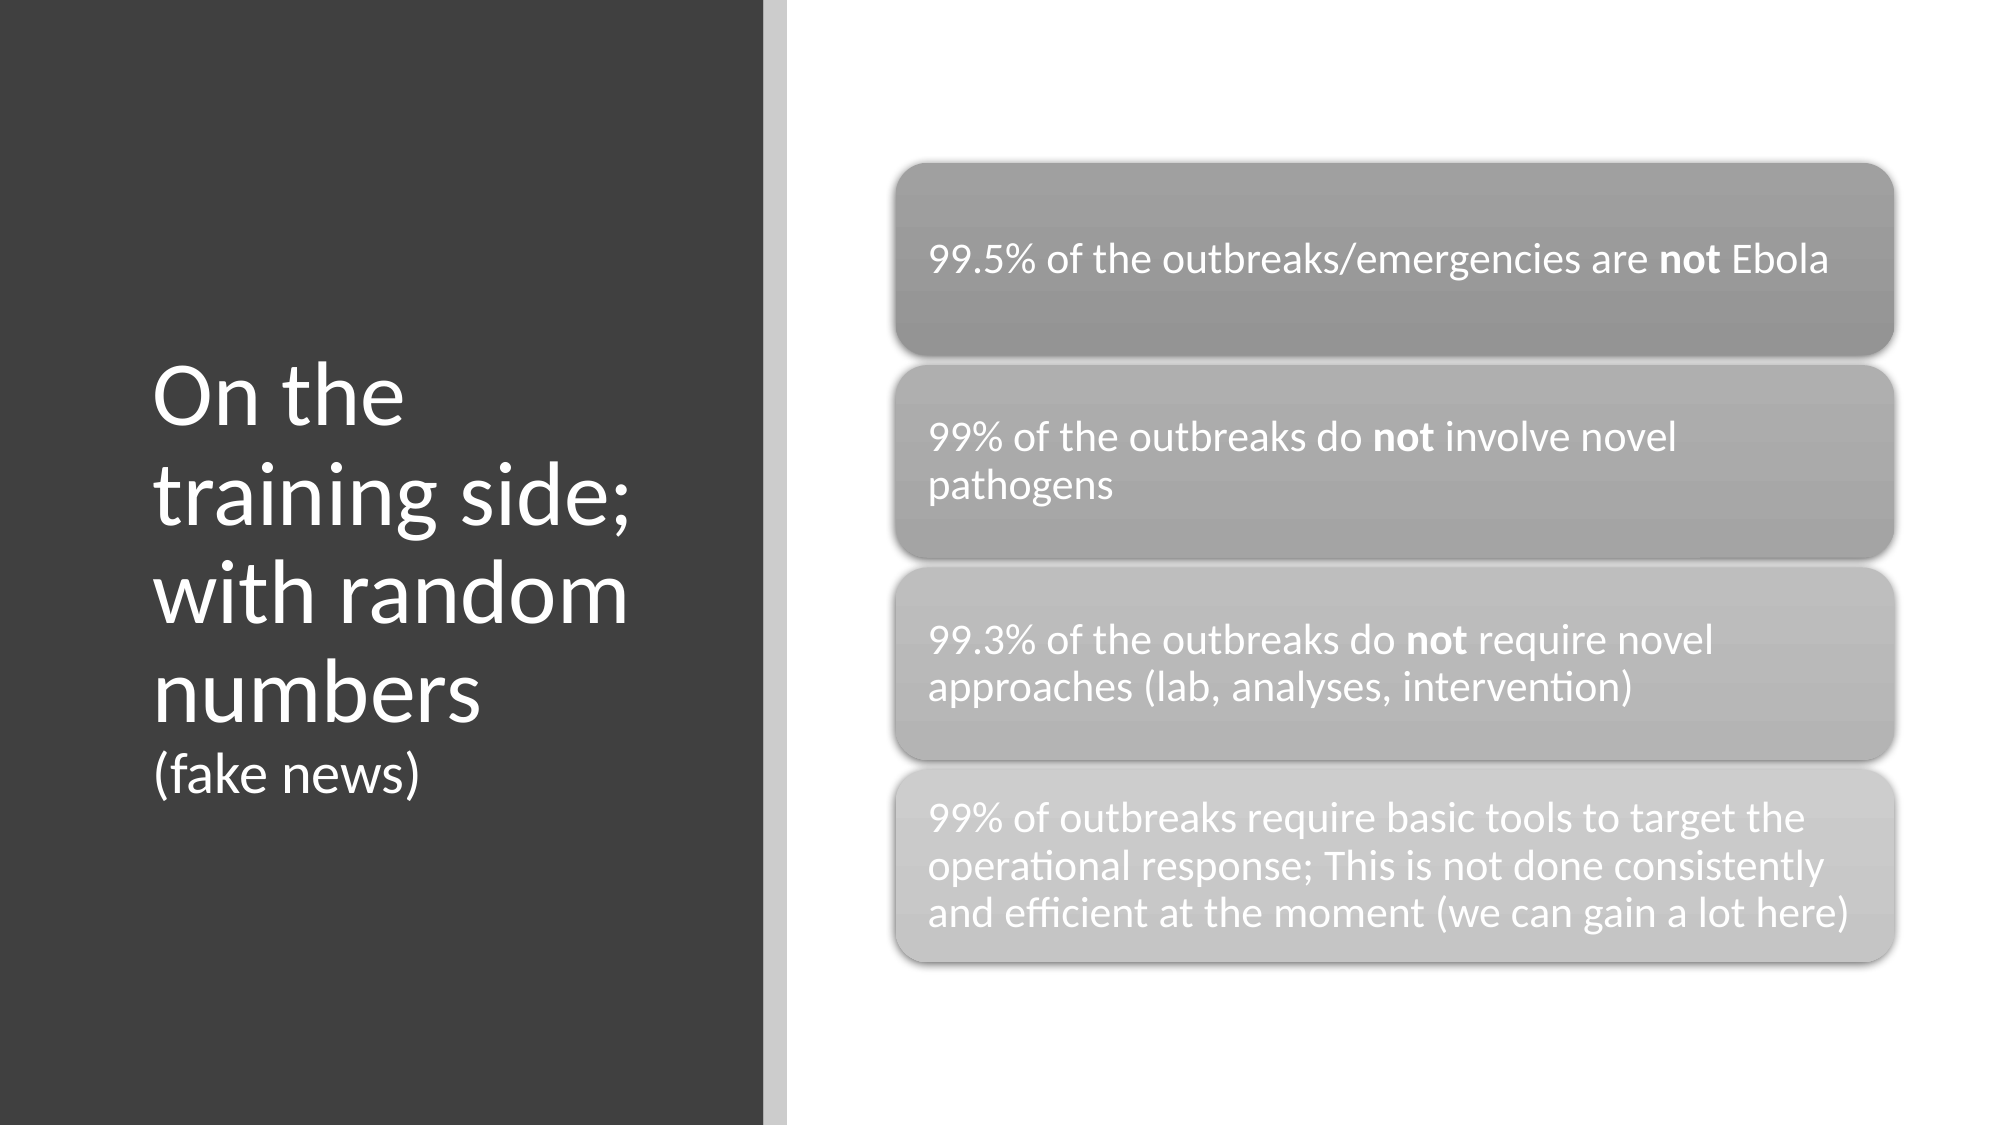

99.5% of the outbreaks/emergencies are not Ebola
99% of the outbreaks do not involve novel pathogens
99.3% of the outbreaks do not require novel approaches (lab, analyses, intervention)
99% of outbreaks require basic tools to target the operational response; This is not done consistently and efficient at the moment (we can gain a lot here)
# On the training side; with random numbers (fake news)